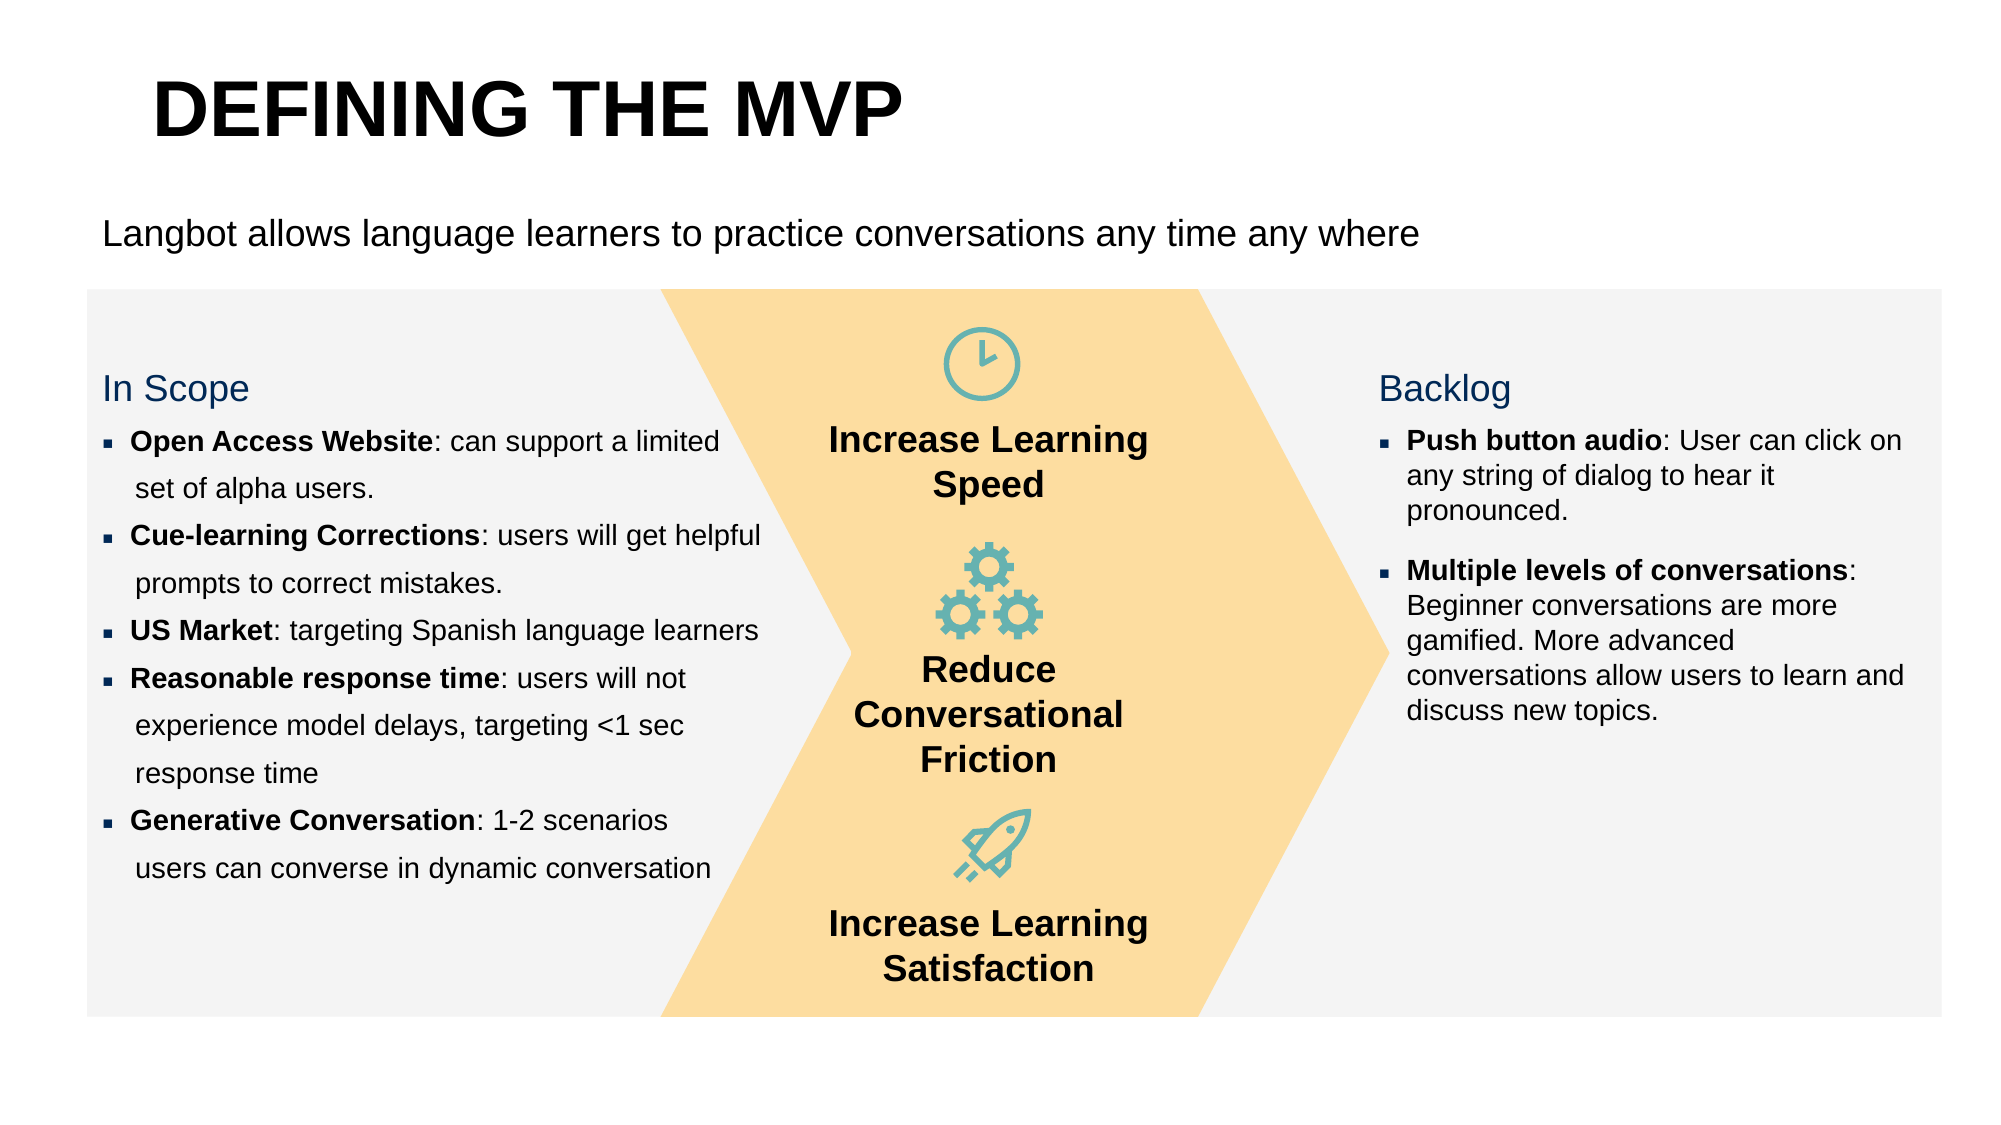

# DEFINING THE MVP
Langbot allows language learners to practice conversations any time any where
In Scope
Open Access Website: can support a limited
    set of alpha users.
Cue-learning Corrections: users will get helpful
    prompts to correct mistakes.
US Market: targeting Spanish language learners
Reasonable response time: users will not
    experience model delays, targeting <1 sec
    response time
Generative Conversation: 1-2 scenarios
    users can converse in dynamic conversation

Backlog
Push button audio: User can click on any string of dialog to hear it pronounced.
Multiple levels of conversations: Beginner conversations are more gamified. More advanced conversations allow users to learn and discuss new topics.

Increase Learning Speed

Reduce Conversational Friction

Increase Learning Satisfaction